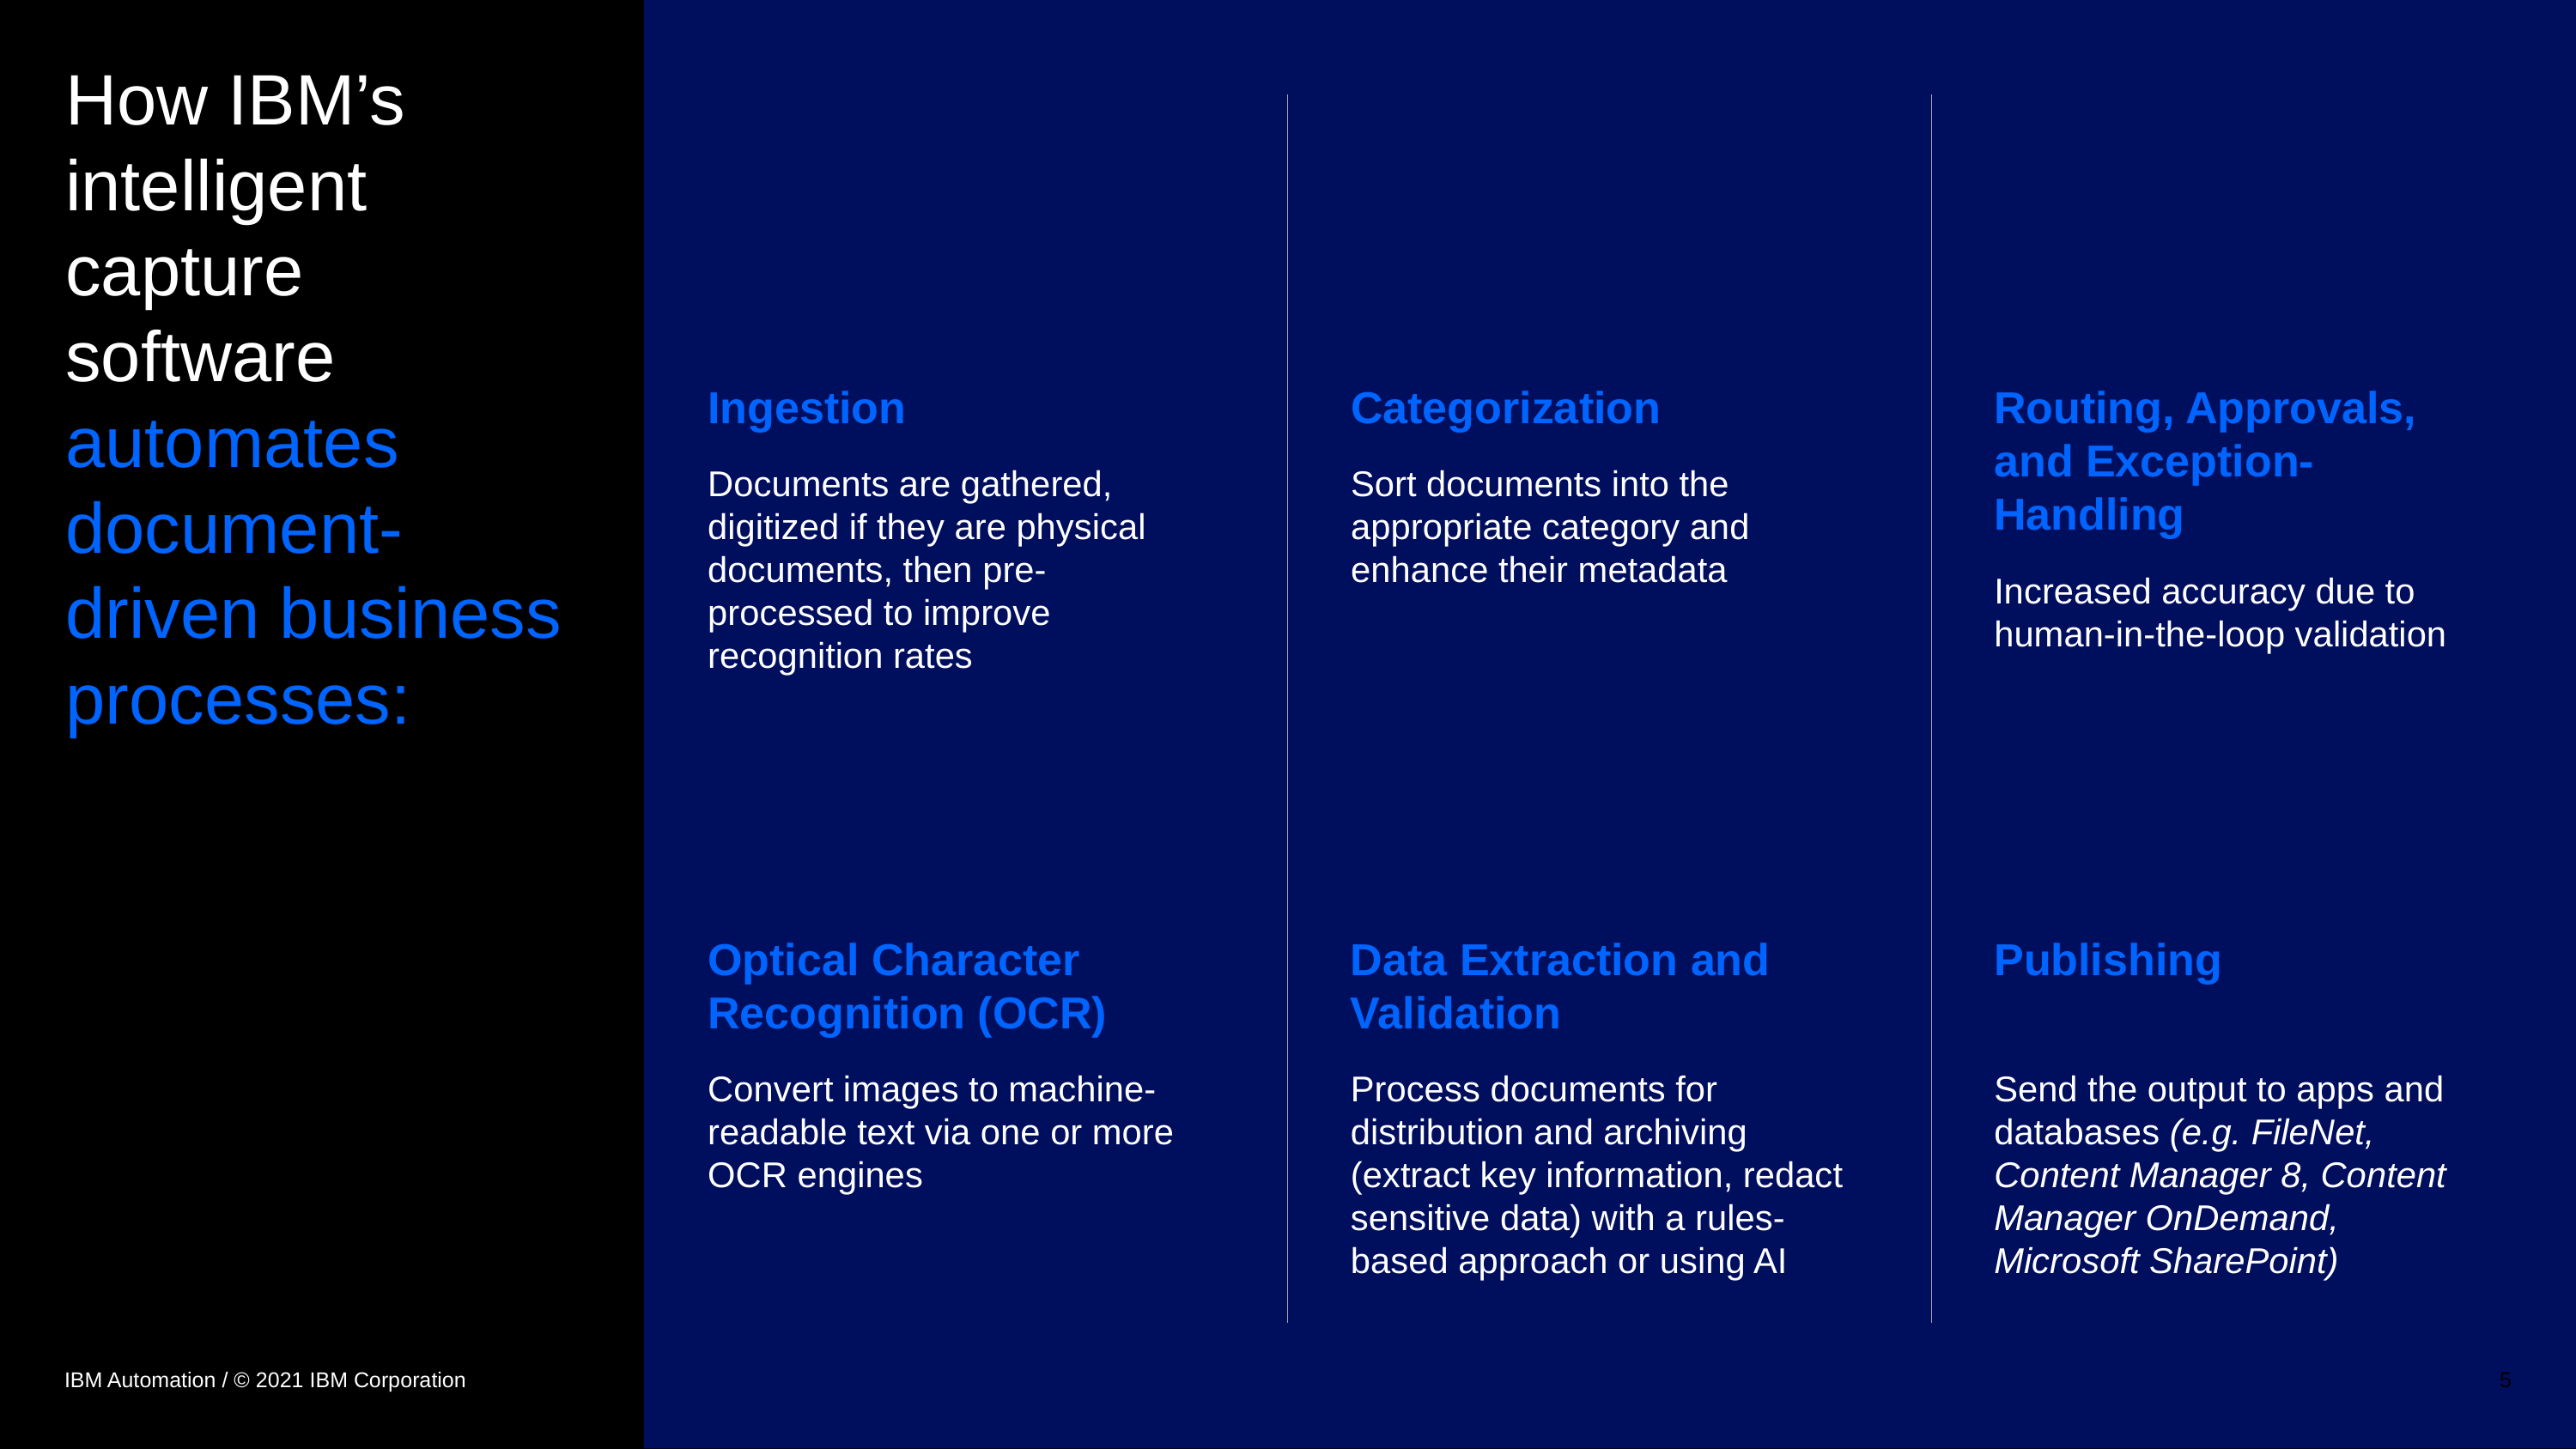

How IBM’s intelligent capture software automates document-driven business processes:
Ingestion
Documents are gathered, digitized if they are physical documents, then pre-processed to improve recognition rates
Categorization
Sort documents into the appropriate category and enhance their metadata
Routing, Approvals, and Exception-Handling
Increased accuracy due to human-in-the-loop validation
Data Extraction and Validation
Process documents for distribution and archiving (extract key information, redact sensitive data) with a rules-based approach or using AI
Publishing
Send the output to apps and databases (e.g. FileNet, Content Manager 8, Content Manager OnDemand, Microsoft SharePoint)
Optical Character Recognition (OCR)
Convert images to machine-readable text via one or more OCR engines
IBM Automation / © 2021 IBM Corporation
5